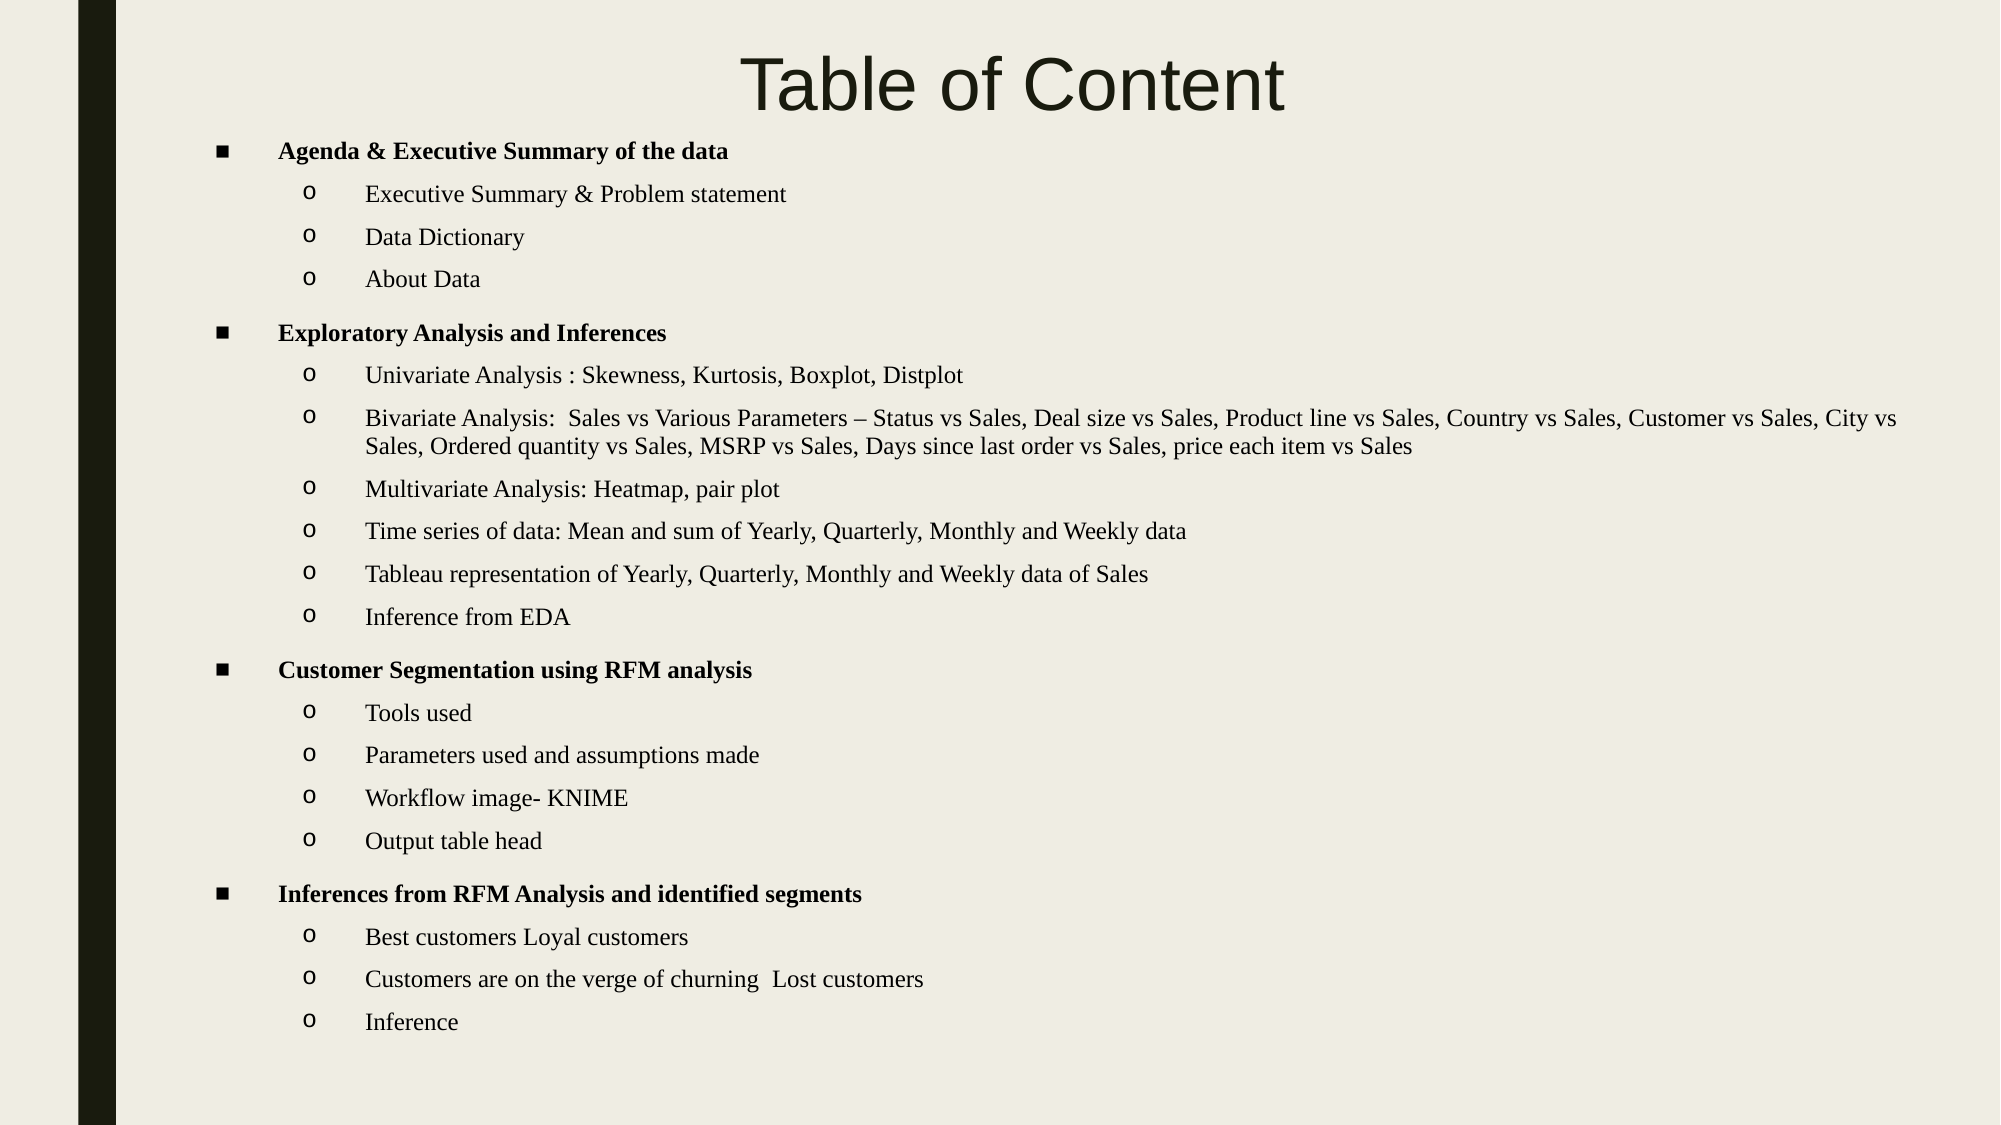

# Table of Content
Agenda & Executive Summary of the data
Executive Summary & Problem statement
Data Dictionary
About Data
Exploratory Analysis and Inferences
Univariate Analysis : Skewness, Kurtosis, Boxplot, Distplot
Bivariate Analysis:  Sales vs Various Parameters – Status vs Sales, Deal size vs Sales, Product line vs Sales, Country vs Sales, Customer vs Sales, City vs Sales, Ordered quantity vs Sales, MSRP vs Sales, Days since last order vs Sales, price each item vs Sales
Multivariate Analysis: Heatmap, pair plot
Time series of data: Mean and sum of Yearly, Quarterly, Monthly and Weekly data
Tableau representation of Yearly, Quarterly, Monthly and Weekly data of Sales
Inference from EDA
Customer Segmentation using RFM analysis
Tools used
Parameters used and assumptions made
Workflow image- KNIME
Output table head
Inferences from RFM Analysis and identified segments
Best customers Loyal customers
Customers are on the verge of churning  Lost customers
Inference